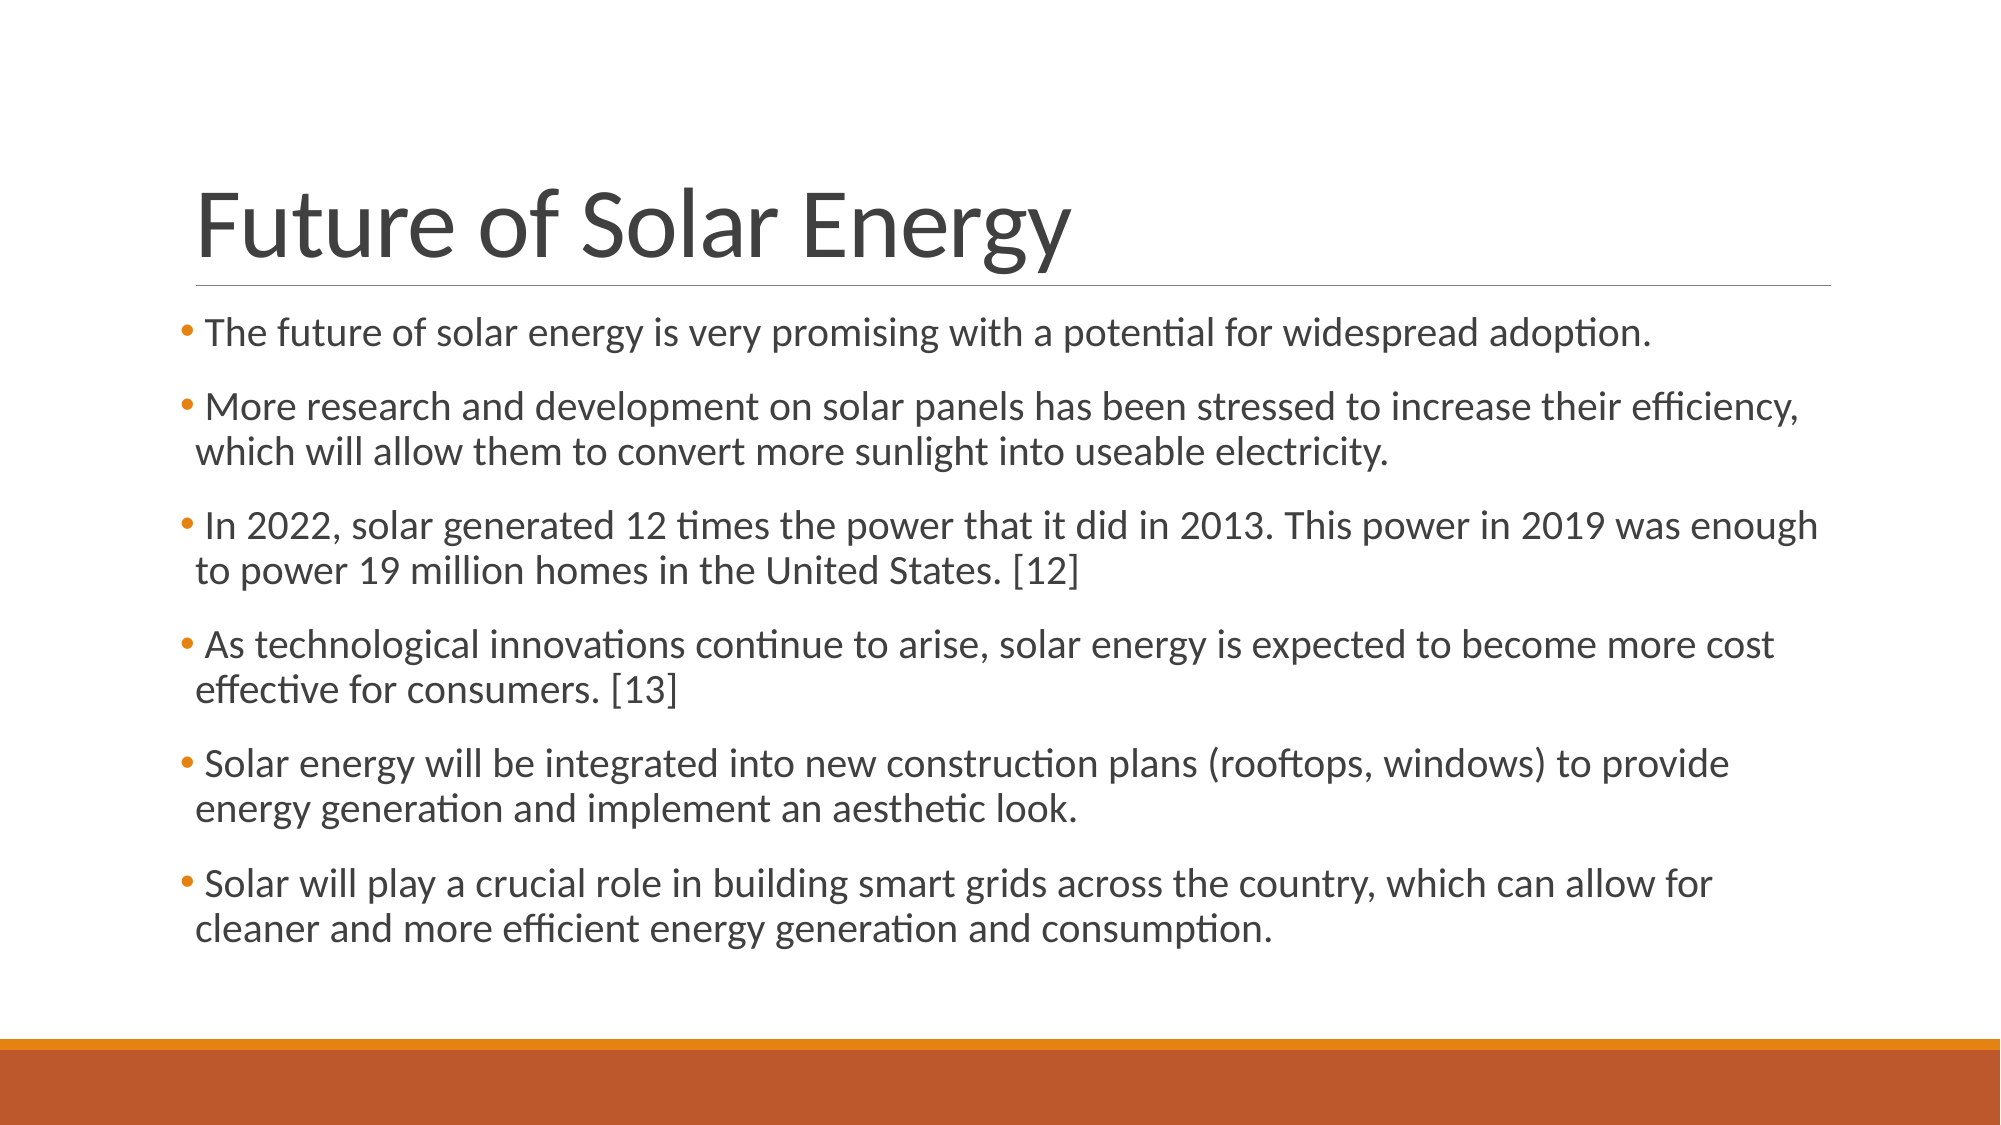

# Future of Solar Energy
 The future of solar energy is very promising with a potential for widespread adoption.
 More research and development on solar panels has been stressed to increase their efficiency, which will allow them to convert more sunlight into useable electricity.
 In 2022, solar generated 12 times the power that it did in 2013. This power in 2019 was enough to power 19 million homes in the United States. [12]
 As technological innovations continue to arise, solar energy is expected to become more cost effective for consumers. [13]
 Solar energy will be integrated into new construction plans (rooftops, windows) to provide energy generation and implement an aesthetic look.
 Solar will play a crucial role in building smart grids across the country, which can allow for cleaner and more efficient energy generation and consumption.